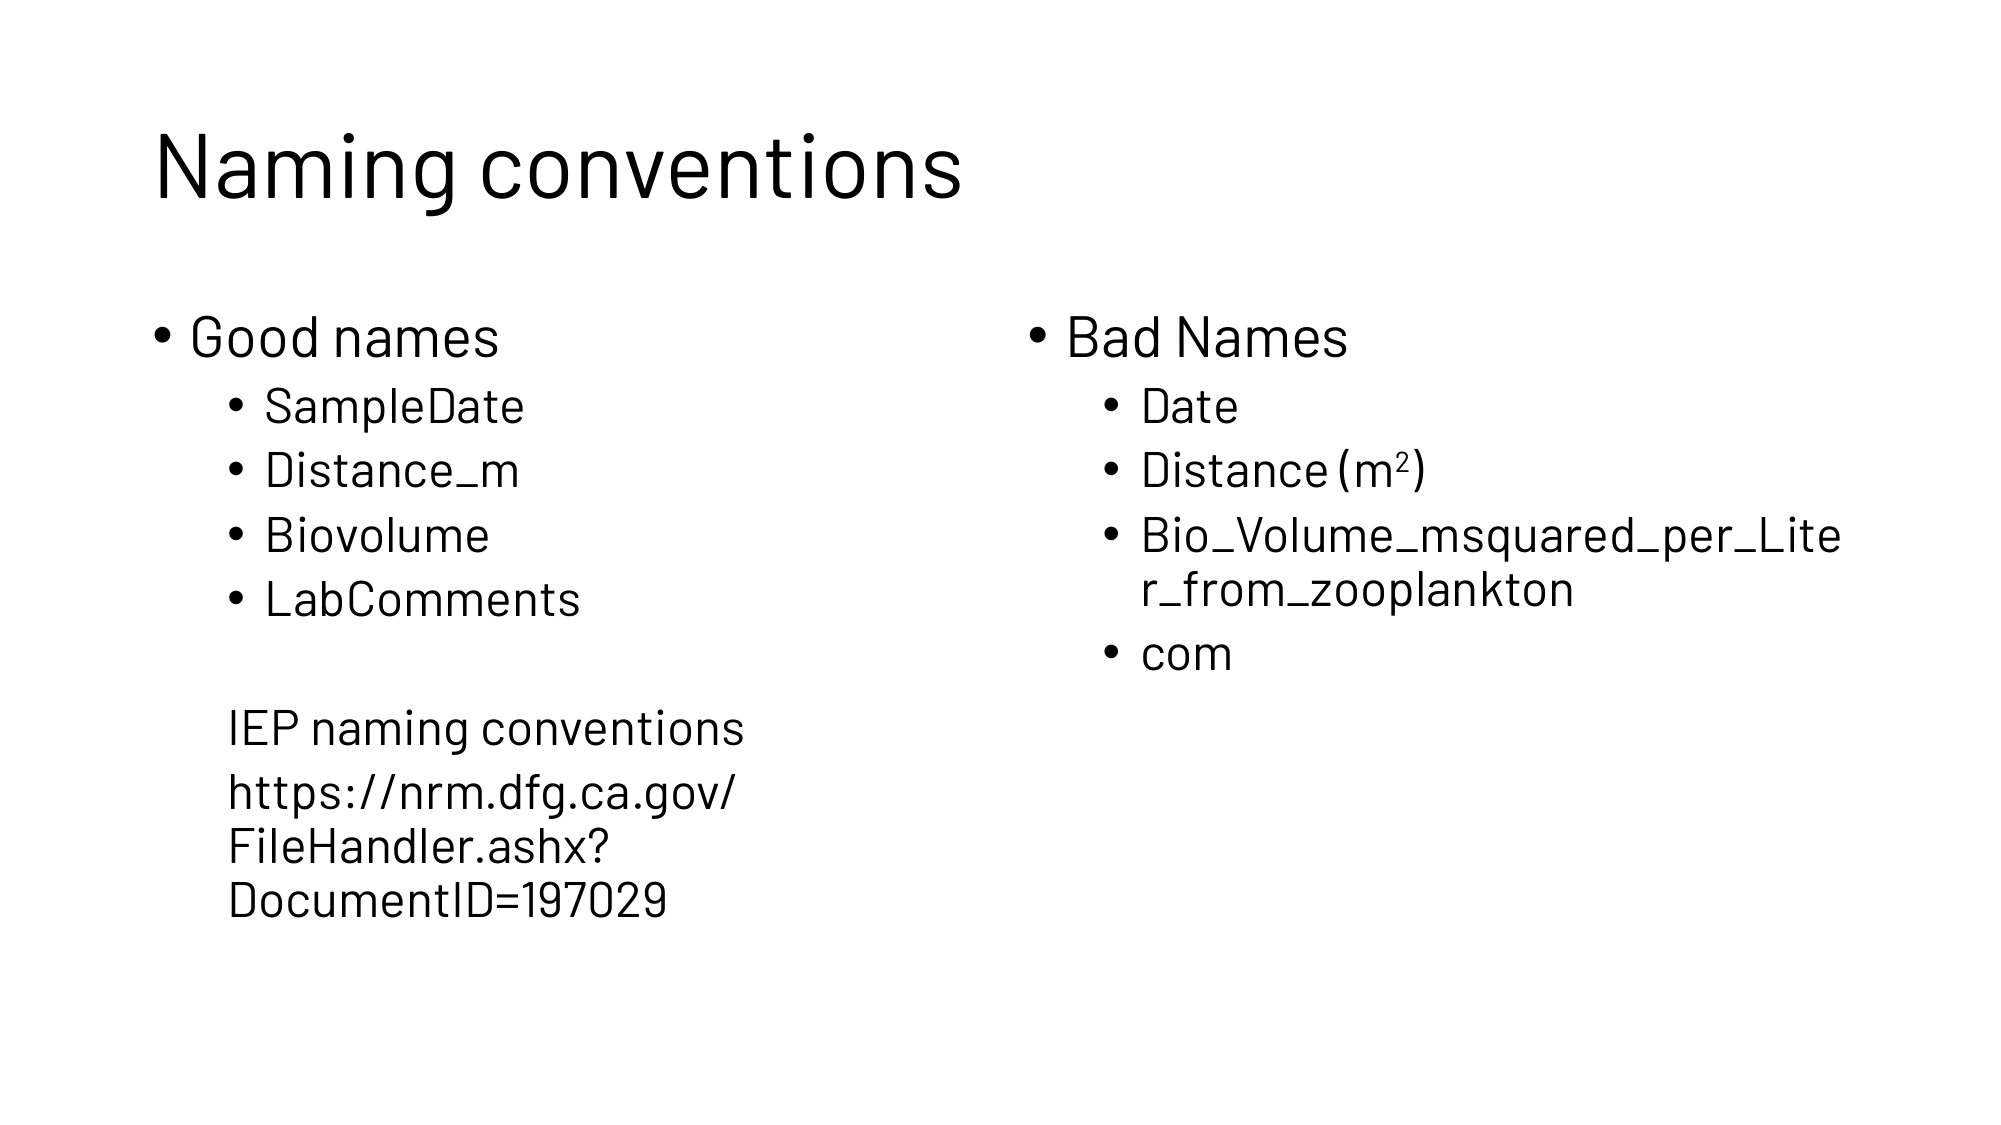

# Naming conventions
Good names
SampleDate
Distance_m
Biovolume
LabComments

IEP naming conventions
https://nrm.dfg.ca.gov/FileHandler.ashx?DocumentID=197029
Bad Names
Date
Distance (m2)
Bio_Volume_msquared_per_Liter_from_zooplankton
com